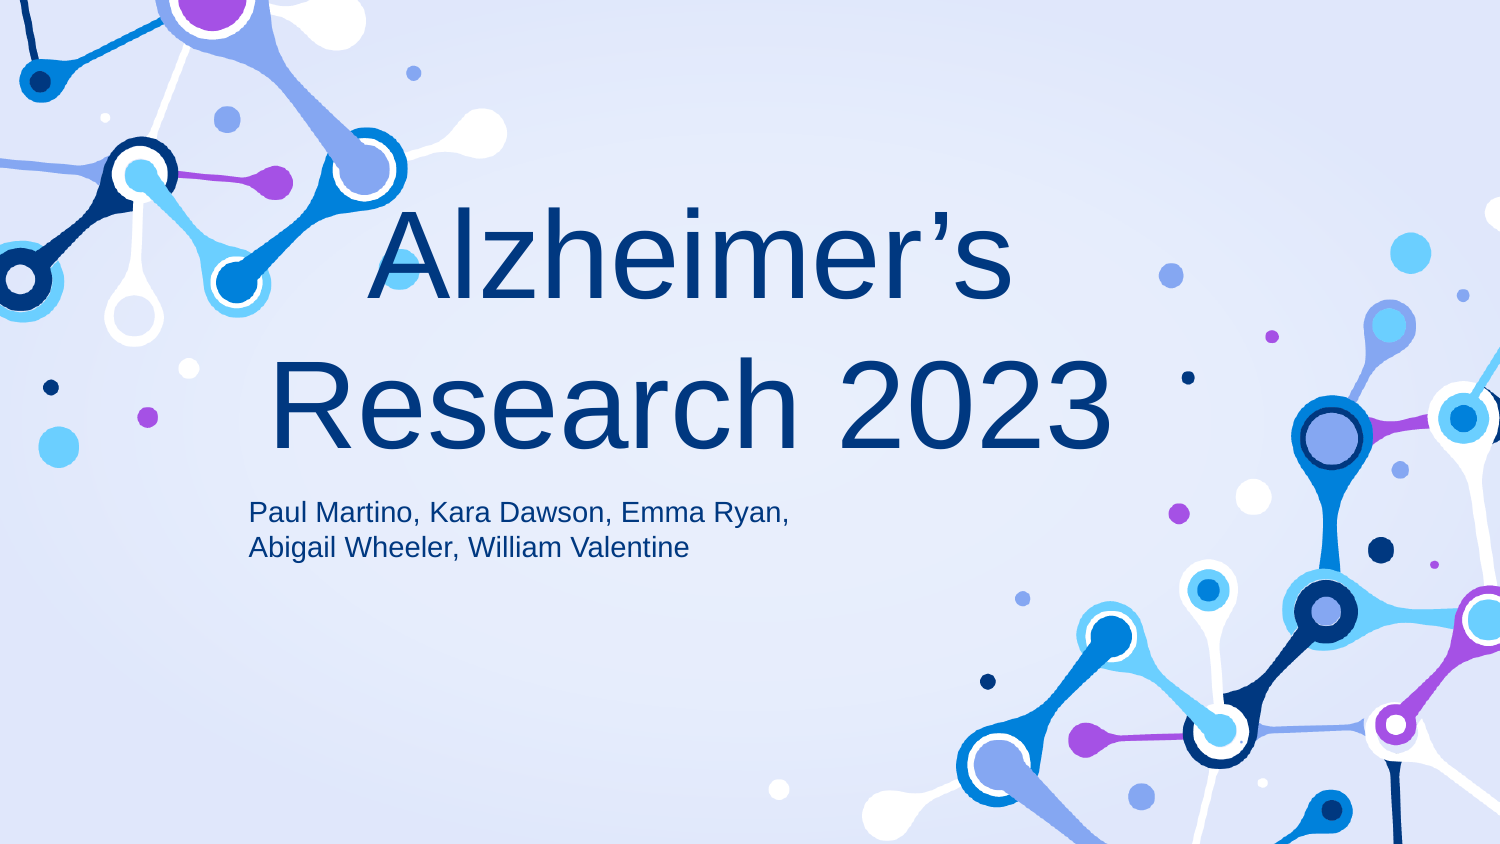

# Alzheimer’s Research 2023
Paul Martino, Kara Dawson, Emma Ryan, Abigail Wheeler, William Valentine